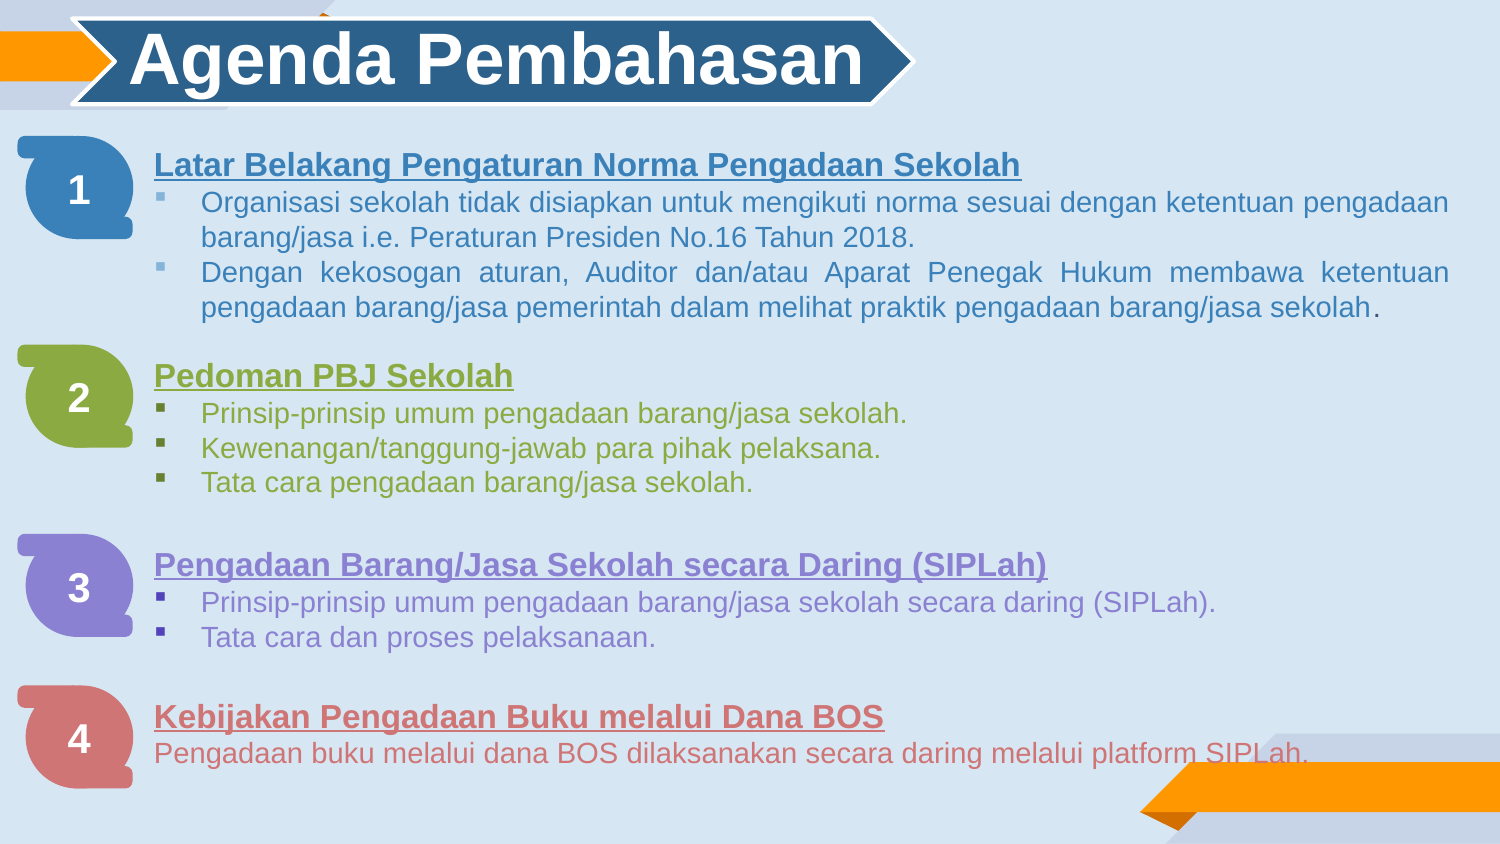

Agenda Pembahasan
Latar Belakang Pengaturan Norma Pengadaan Sekolah
Organisasi sekolah tidak disiapkan untuk mengikuti norma sesuai dengan ketentuan pengadaan barang/jasa i.e. Peraturan Presiden No.16 Tahun 2018.
Dengan kekosogan aturan, Auditor dan/atau Aparat Penegak Hukum membawa ketentuan pengadaan barang/jasa pemerintah dalam melihat praktik pengadaan barang/jasa sekolah.

1

Pedoman PBJ Sekolah
Prinsip-prinsip umum pengadaan barang/jasa sekolah.
Kewenangan/tanggung-jawab para pihak pelaksana.
Tata cara pengadaan barang/jasa sekolah.

2

Pengadaan Barang/Jasa Sekolah secara Daring (SIPLah)
Prinsip-prinsip umum pengadaan barang/jasa sekolah secara daring (SIPLah).
Tata cara dan proses pelaksanaan.

3

Kebijakan Pengadaan Buku melalui Dana BOS
Pengadaan buku melalui dana BOS dilaksanakan secara daring melalui platform SIPLah.

4